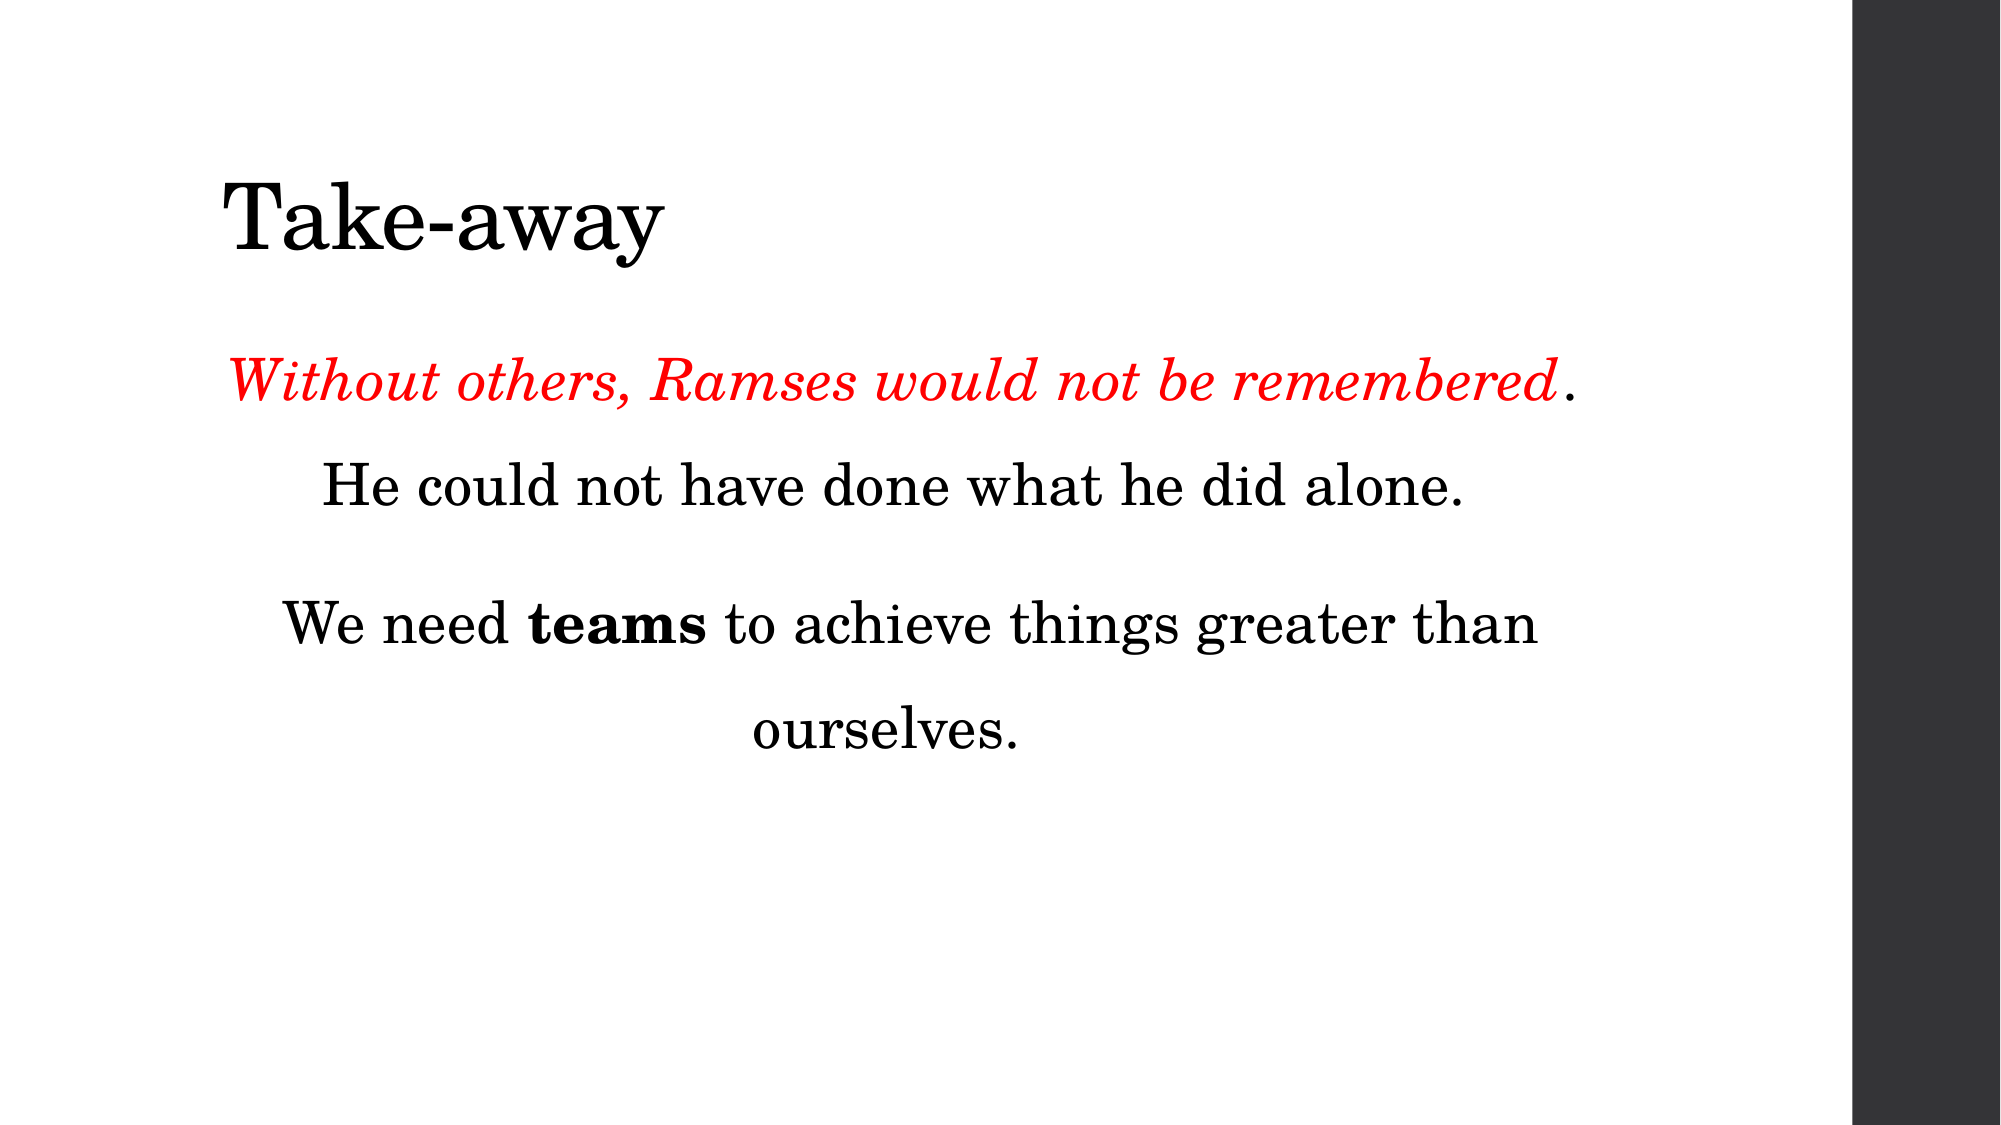

# Take-away
Without others, Ramses would not be remembered.  He could not have done what he did alone.
We need teams to achieve things greater than ourselves.